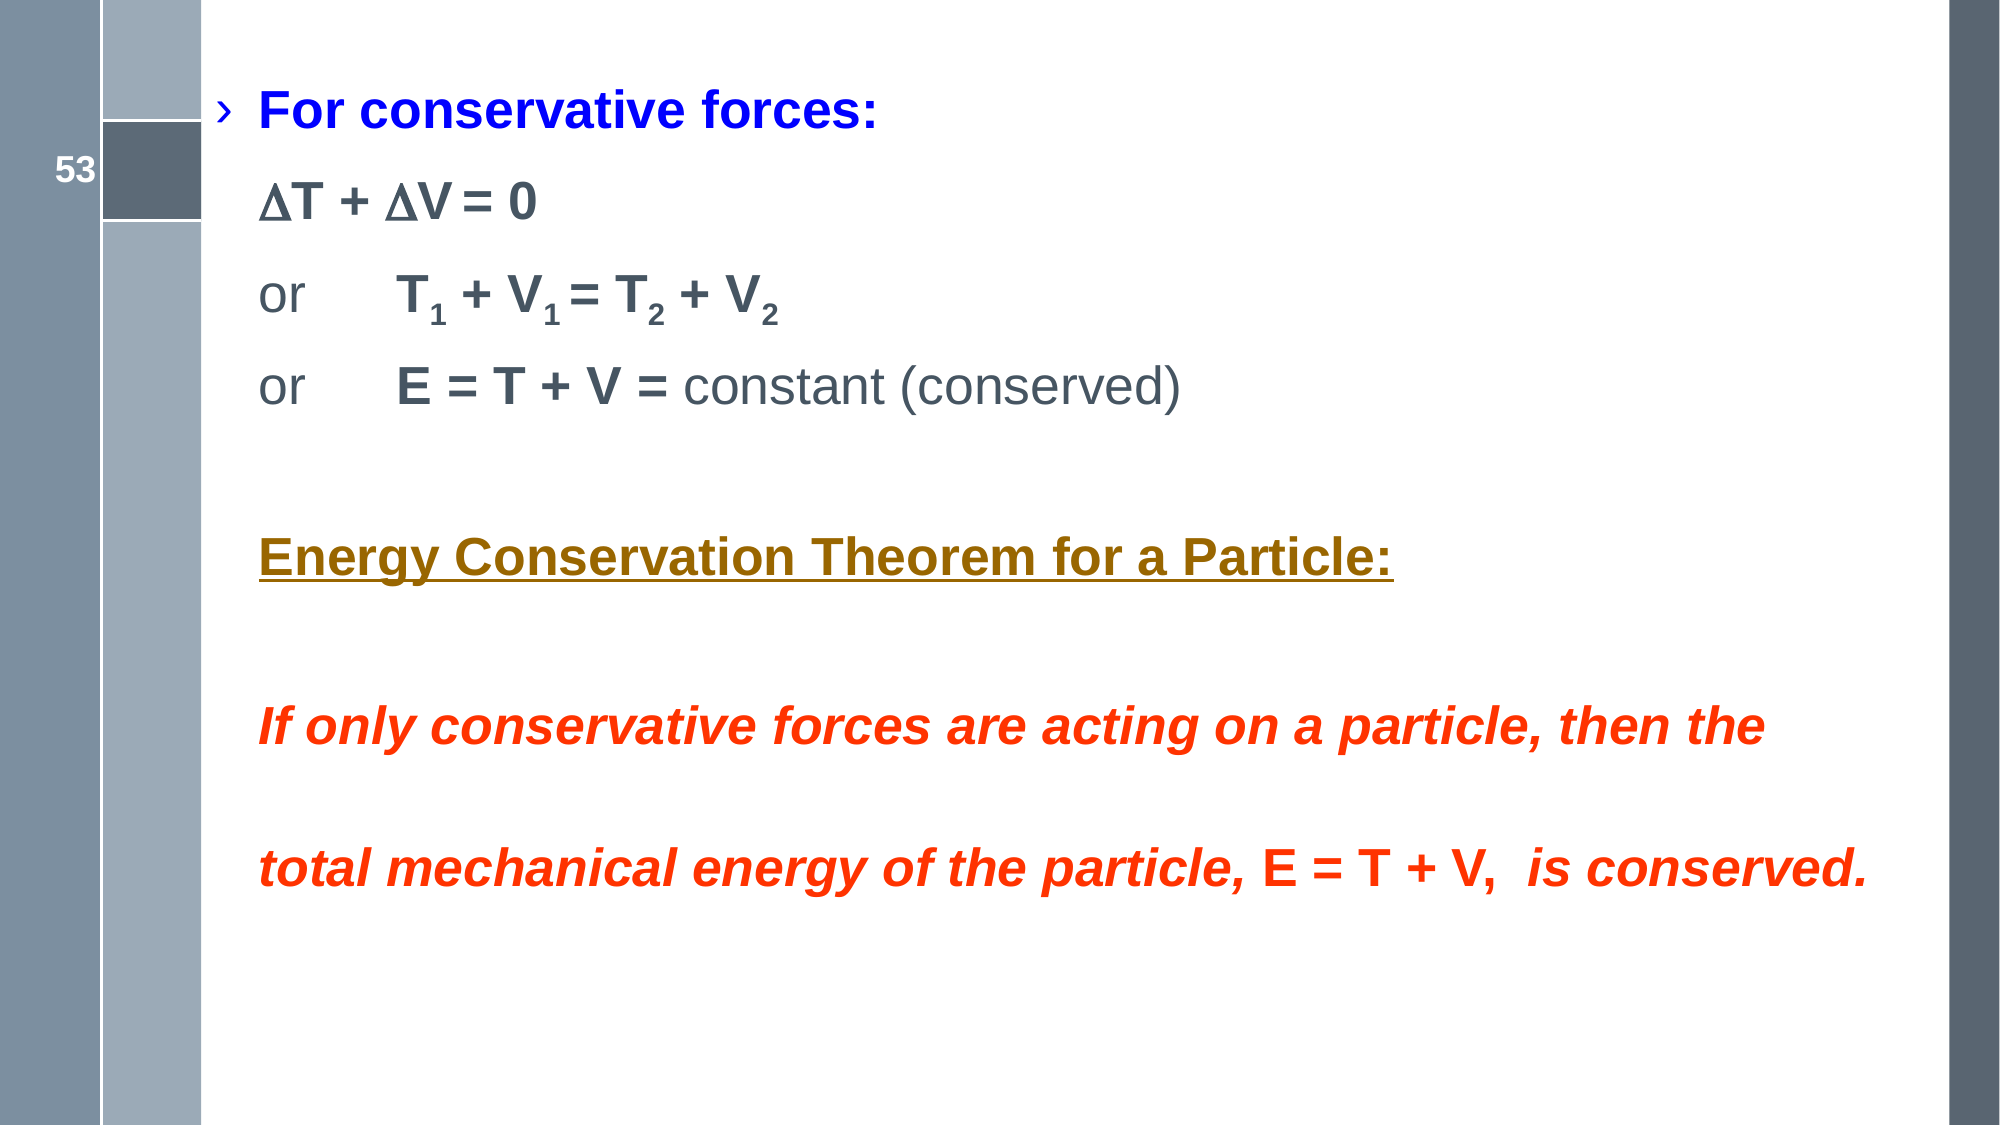

For conservative forces:
			ΔT + ΔV = 0
	or		T1 + V1 = T2 + V2
	or 		E = T + V = constant (conserved)

	Energy Conservation Theorem for a Particle:
	If only conservative forces are acting on a particle, then the total mechanical energy of the particle, E = T + V,  is conserved.